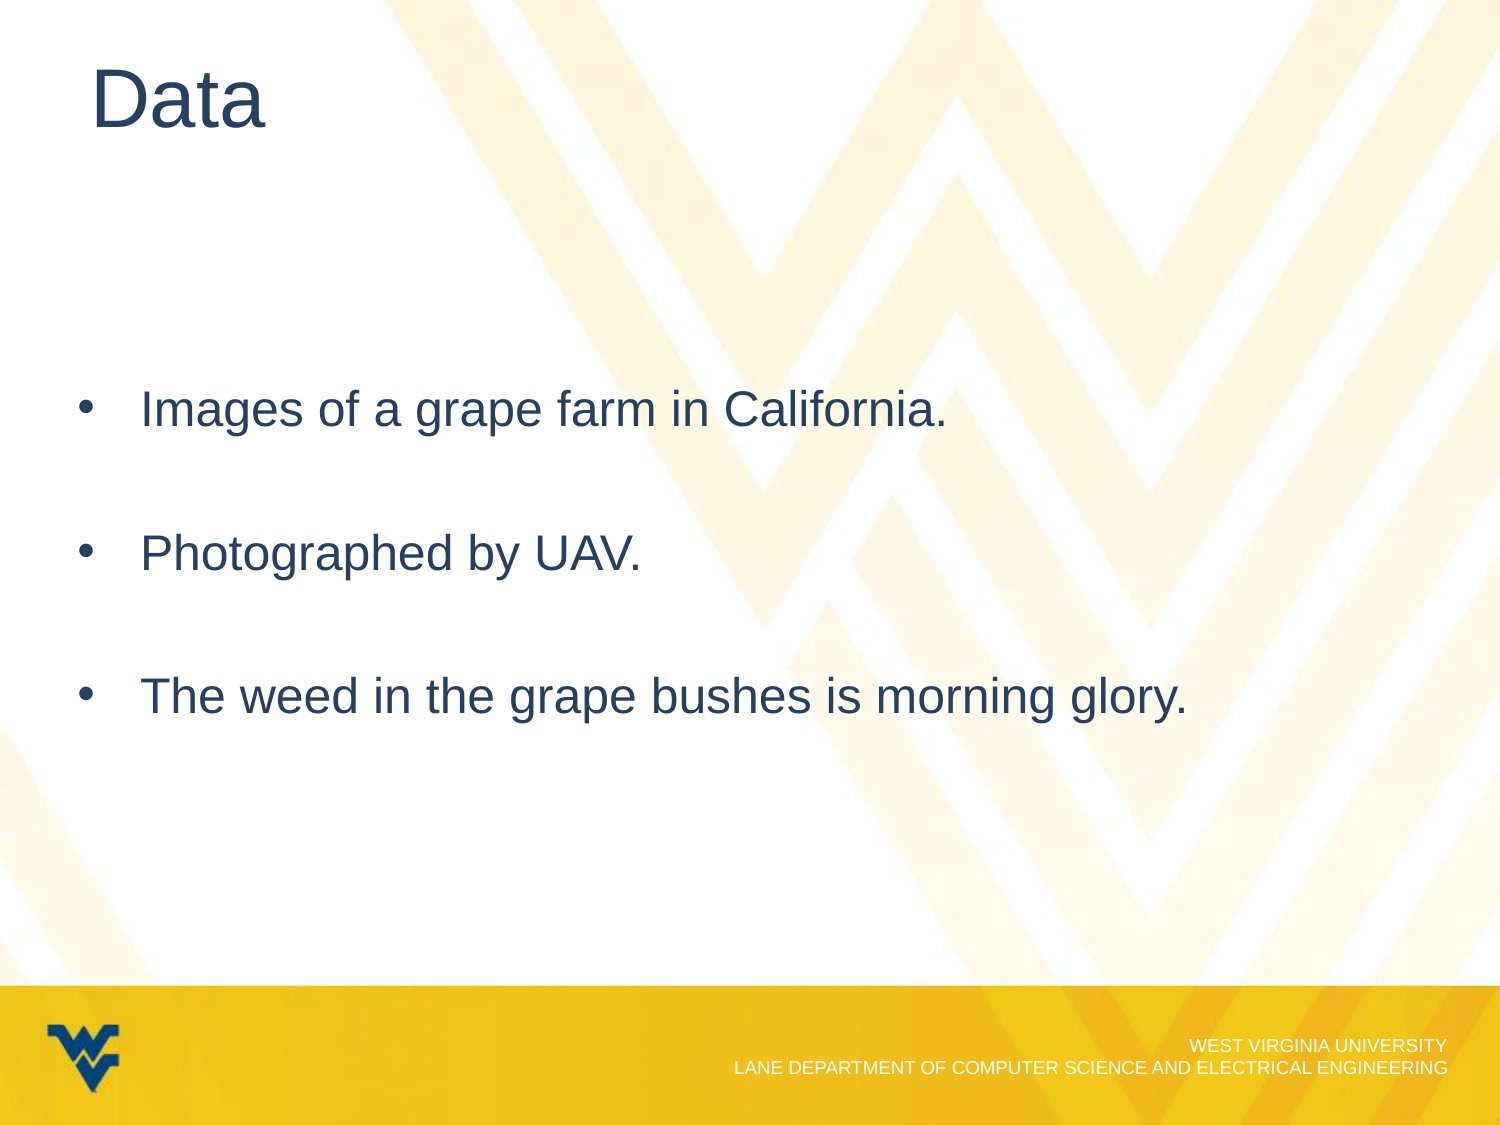

# Data

Images of a grape farm in California.

Photographed by UAV.

The weed in the grape bushes is morning glory.